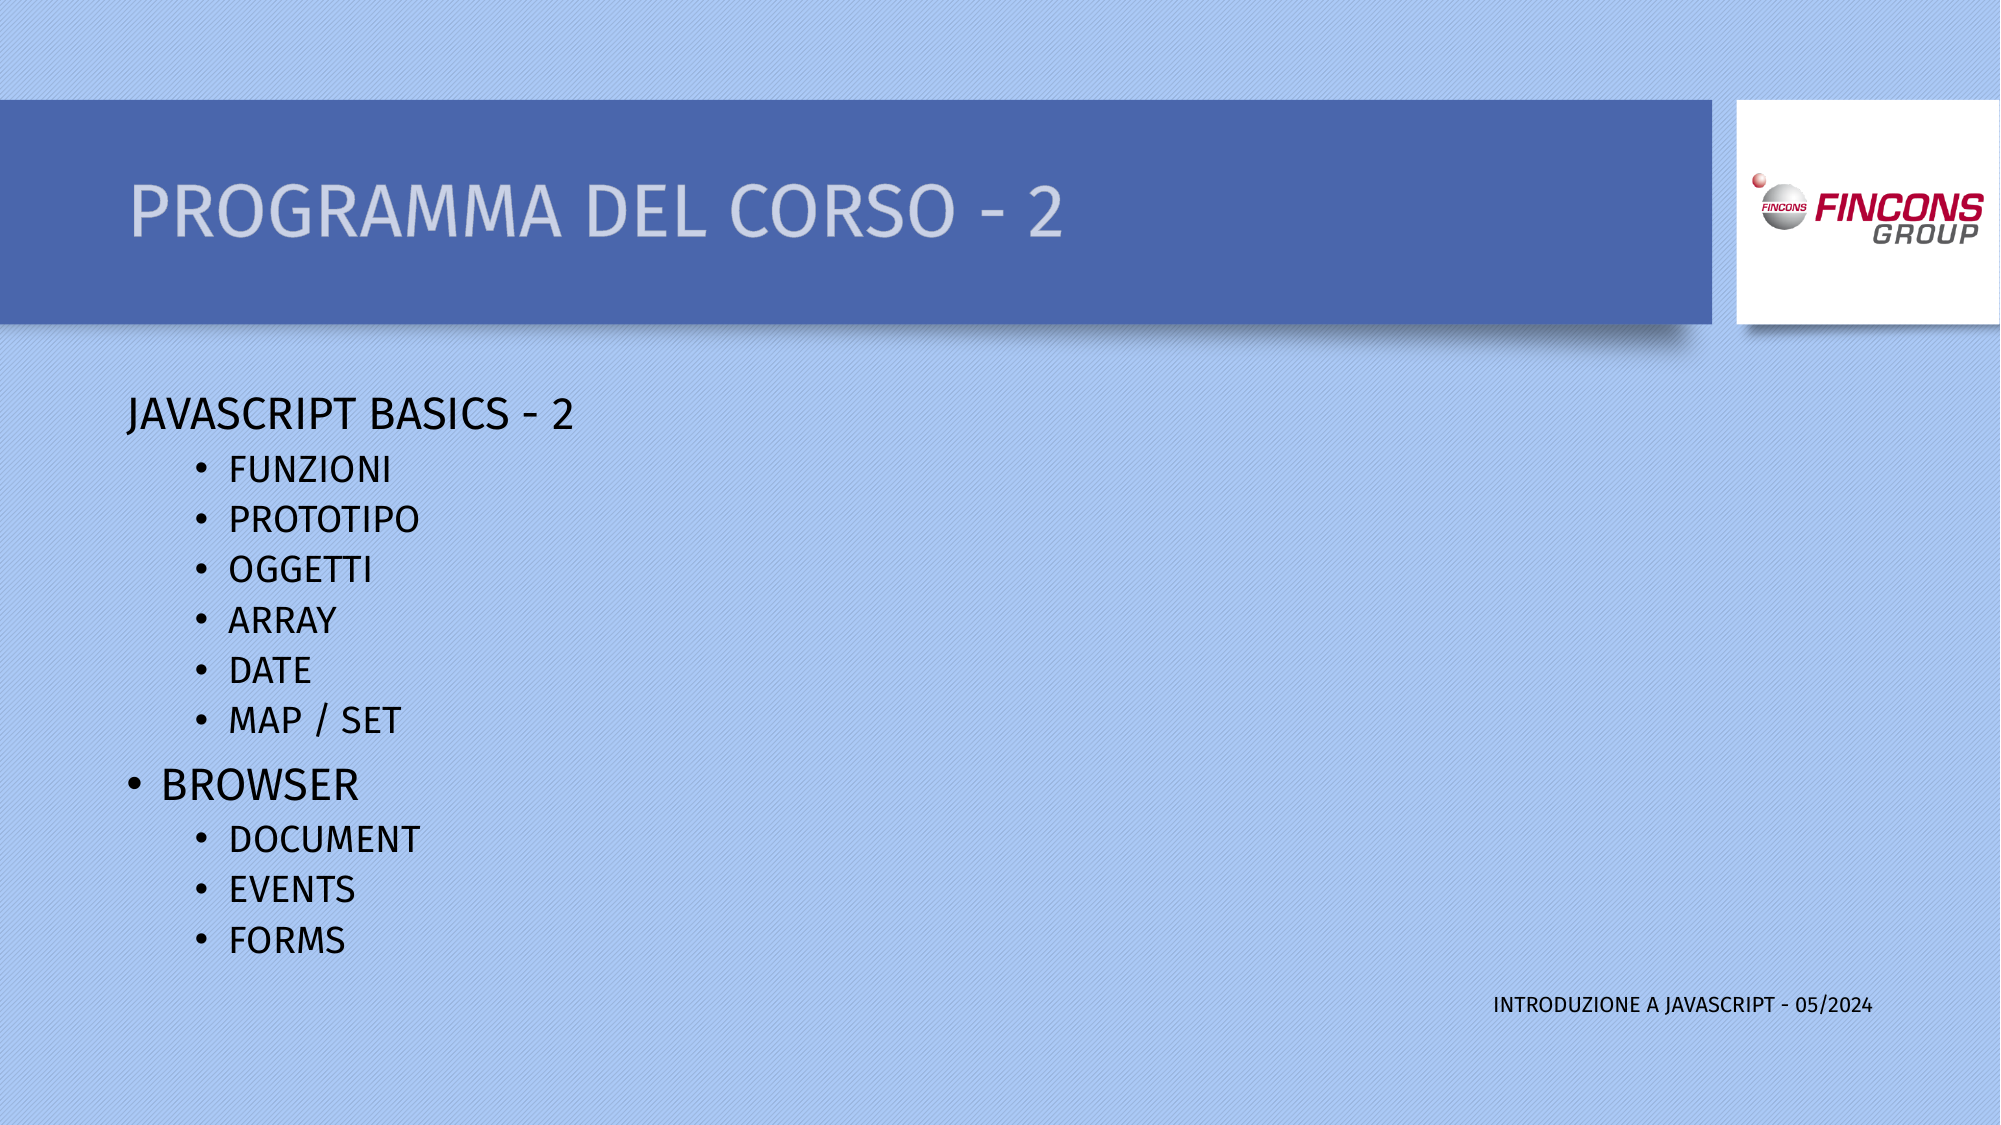

# PROGRAMMA DEL CORSO - 2
JAVASCRIPT BASICS - 2
FUNZIONI
PROTOTIPO
OGGETTI
ARRAY
DATE
MAP / SET
BROWSER
DOCUMENT
EVENTS
FORMS

INTRODUZIONE A JAVASCRIPT - 05/2024